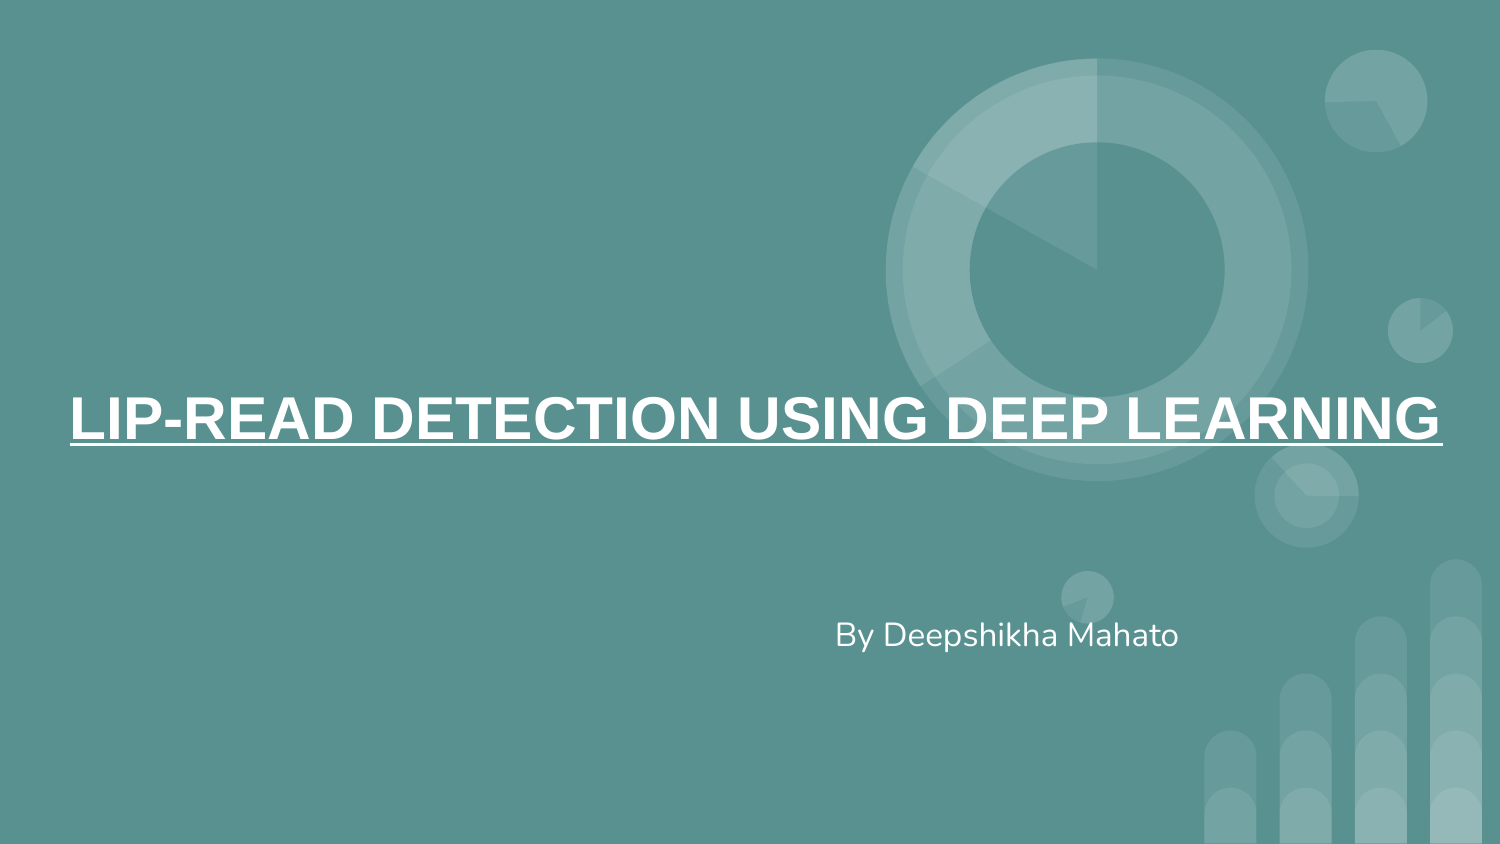

# LIP-READ DETECTION USING DEEP LEARNING
By Deepshikha Mahato